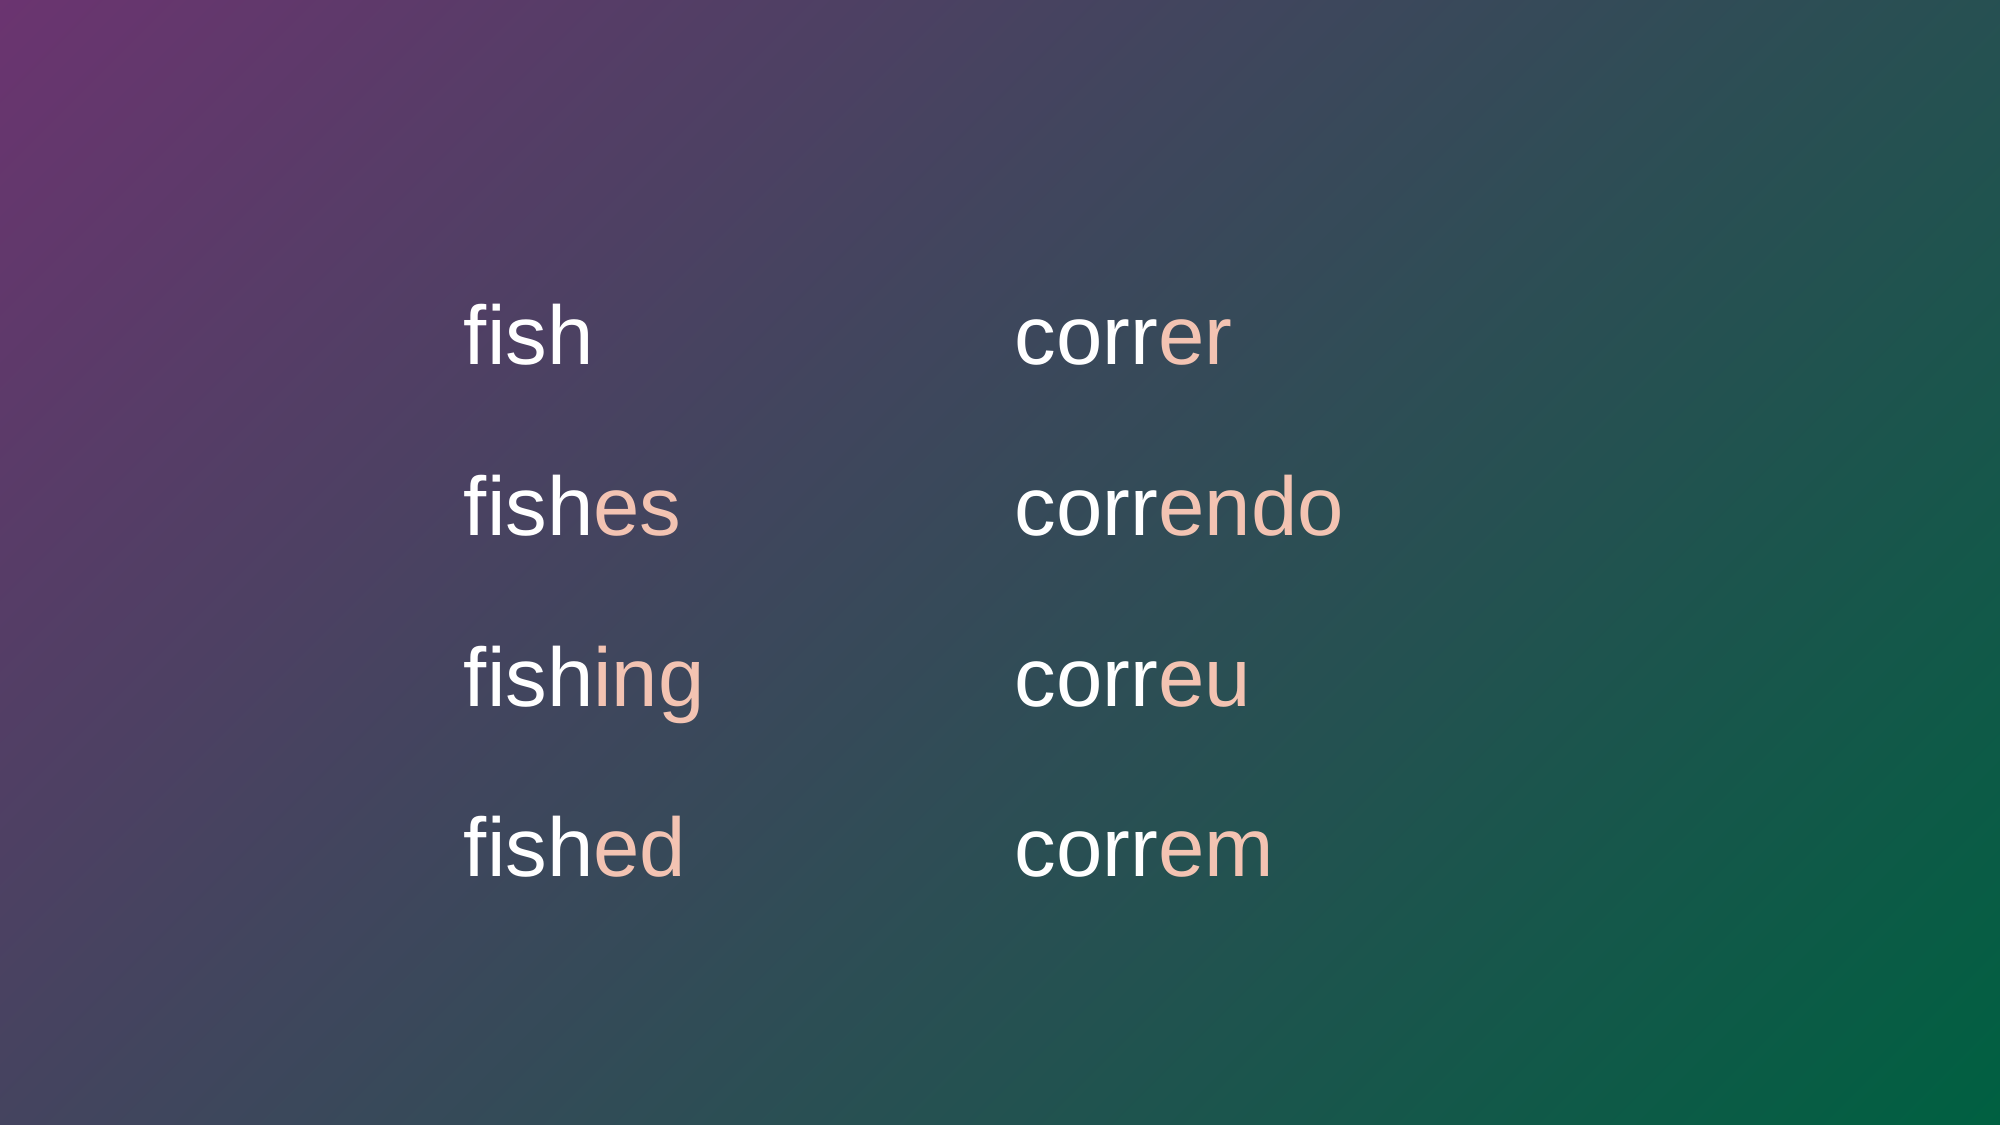

fish
fishes
fishing
fished
correr
correndo
correu
correm